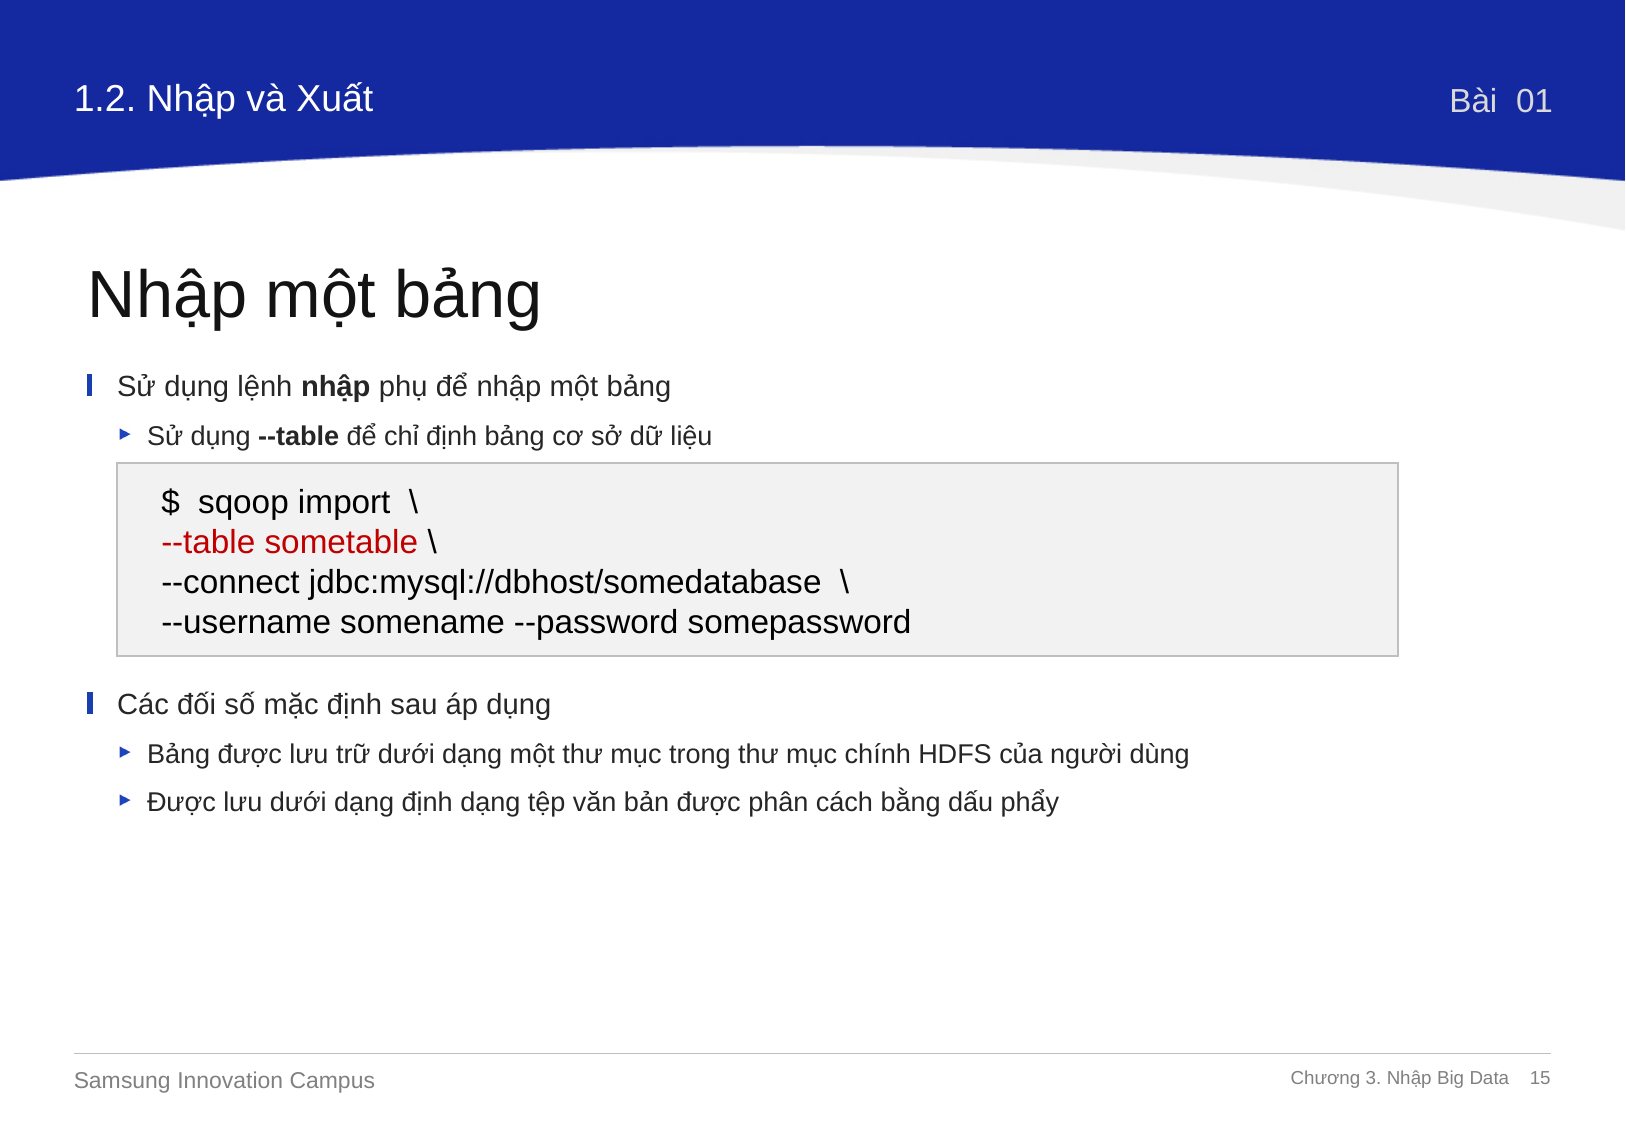

1.2. Nhập và Xuất
Bài  01
Nhập một bảng
Sử dụng lệnh nhập phụ để nhập một bảng
Sử dụng --table để chỉ định bảng cơ sở dữ liệu
$  sqoop import  \
--table sometable \
--connect jdbc:mysql://dbhost/somedatabase  \
--username somename --password somepassword
Các đối số mặc định sau áp dụng
Bảng được lưu trữ dưới dạng một thư mục trong thư mục chính HDFS của người dùng
Được lưu dưới dạng định dạng tệp văn bản được phân cách bằng dấu phẩy